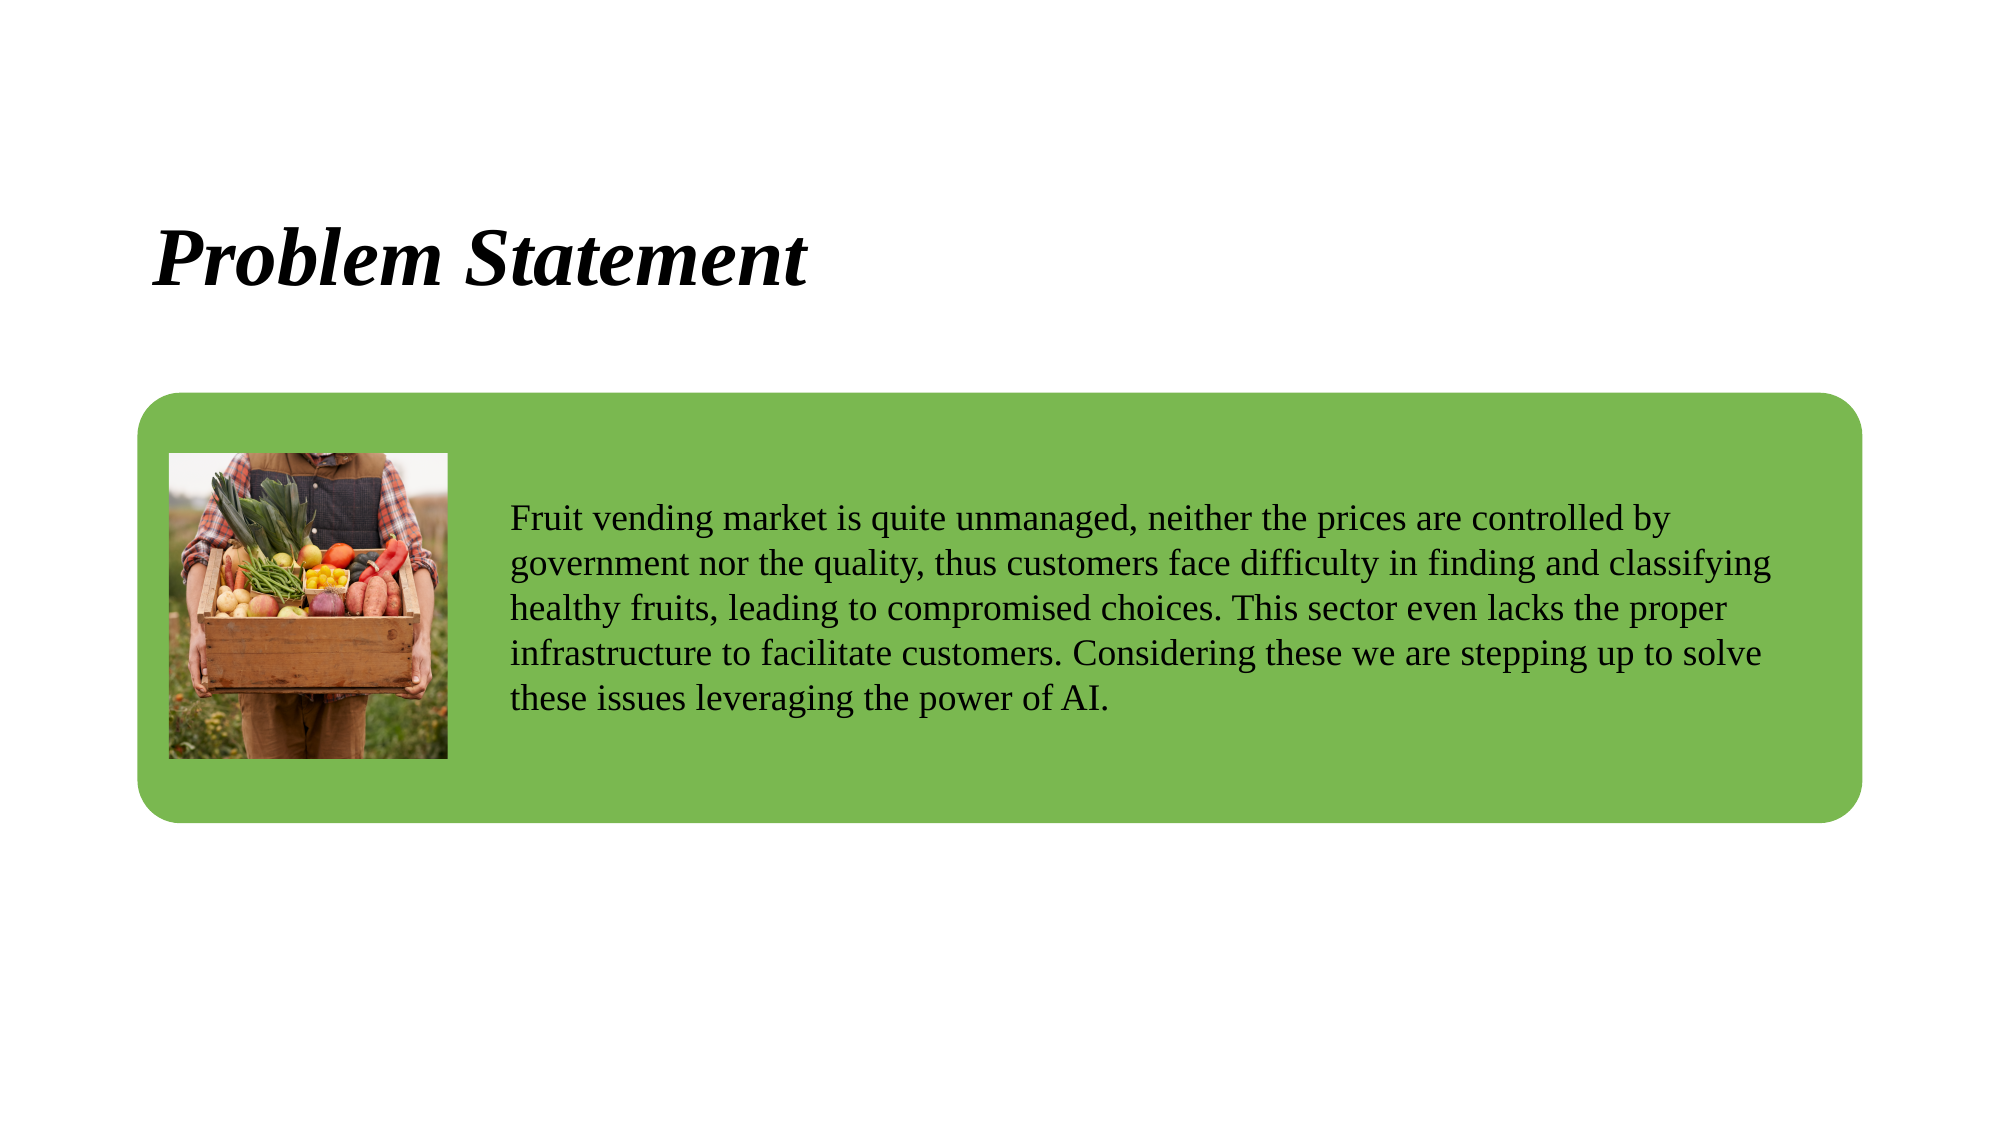

Fruit vending market is quite unmanaged, neither the prices are controlled by government nor the quality, thus customers face difficulty in finding and classifying healthy fruits, leading to compromised choices. This sector even lacks the proper infrastructure to facilitate customers. Considering these we are stepping up to solve these issues leveraging the power of AI.
# Problem Statement